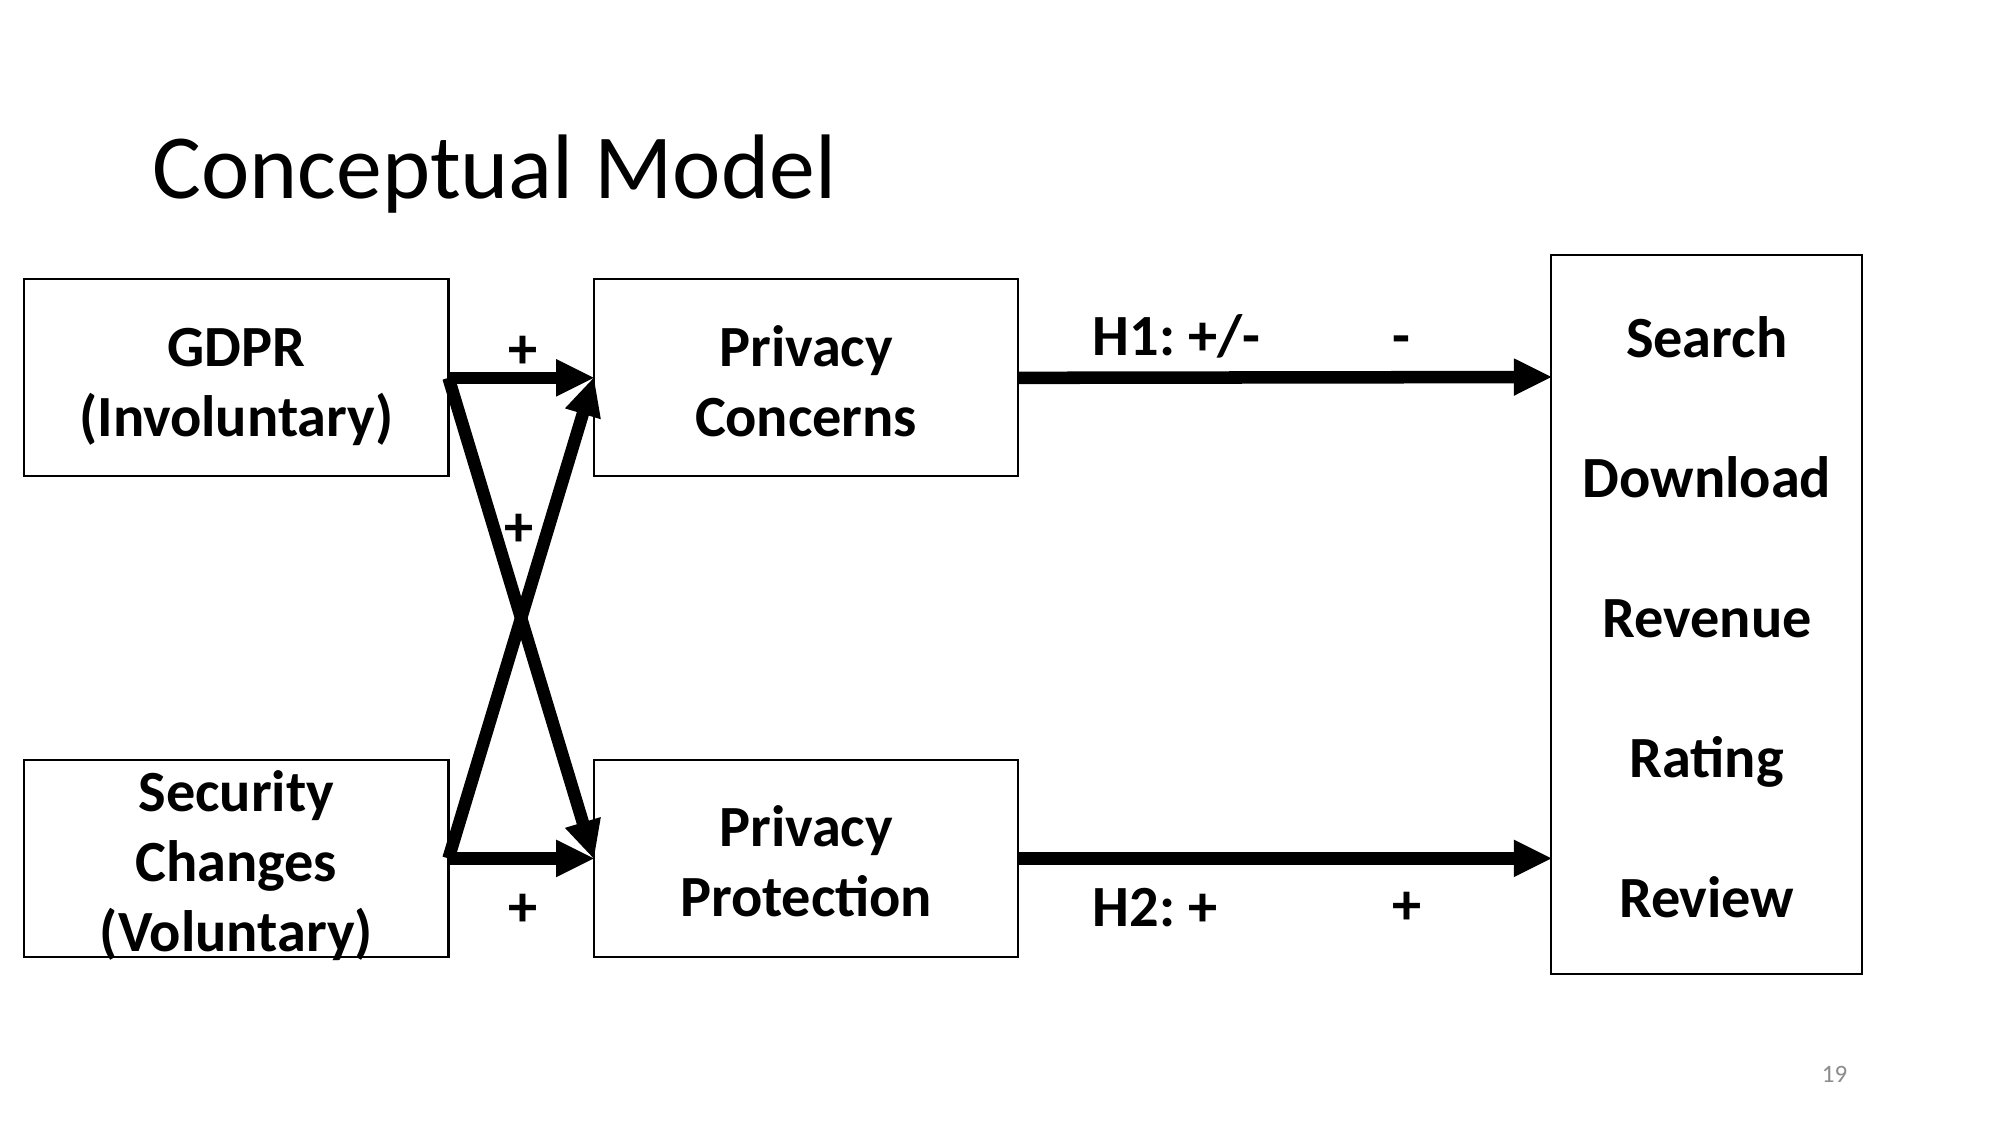

# Conceptual Model
Search

Download

Revenue

Rating

Review
Privacy Concerns
GDPR
(Involuntary)
H1: +/-
-
+
+
Security Changes
(Voluntary)
Privacy Protection
+
+
H2: +
19